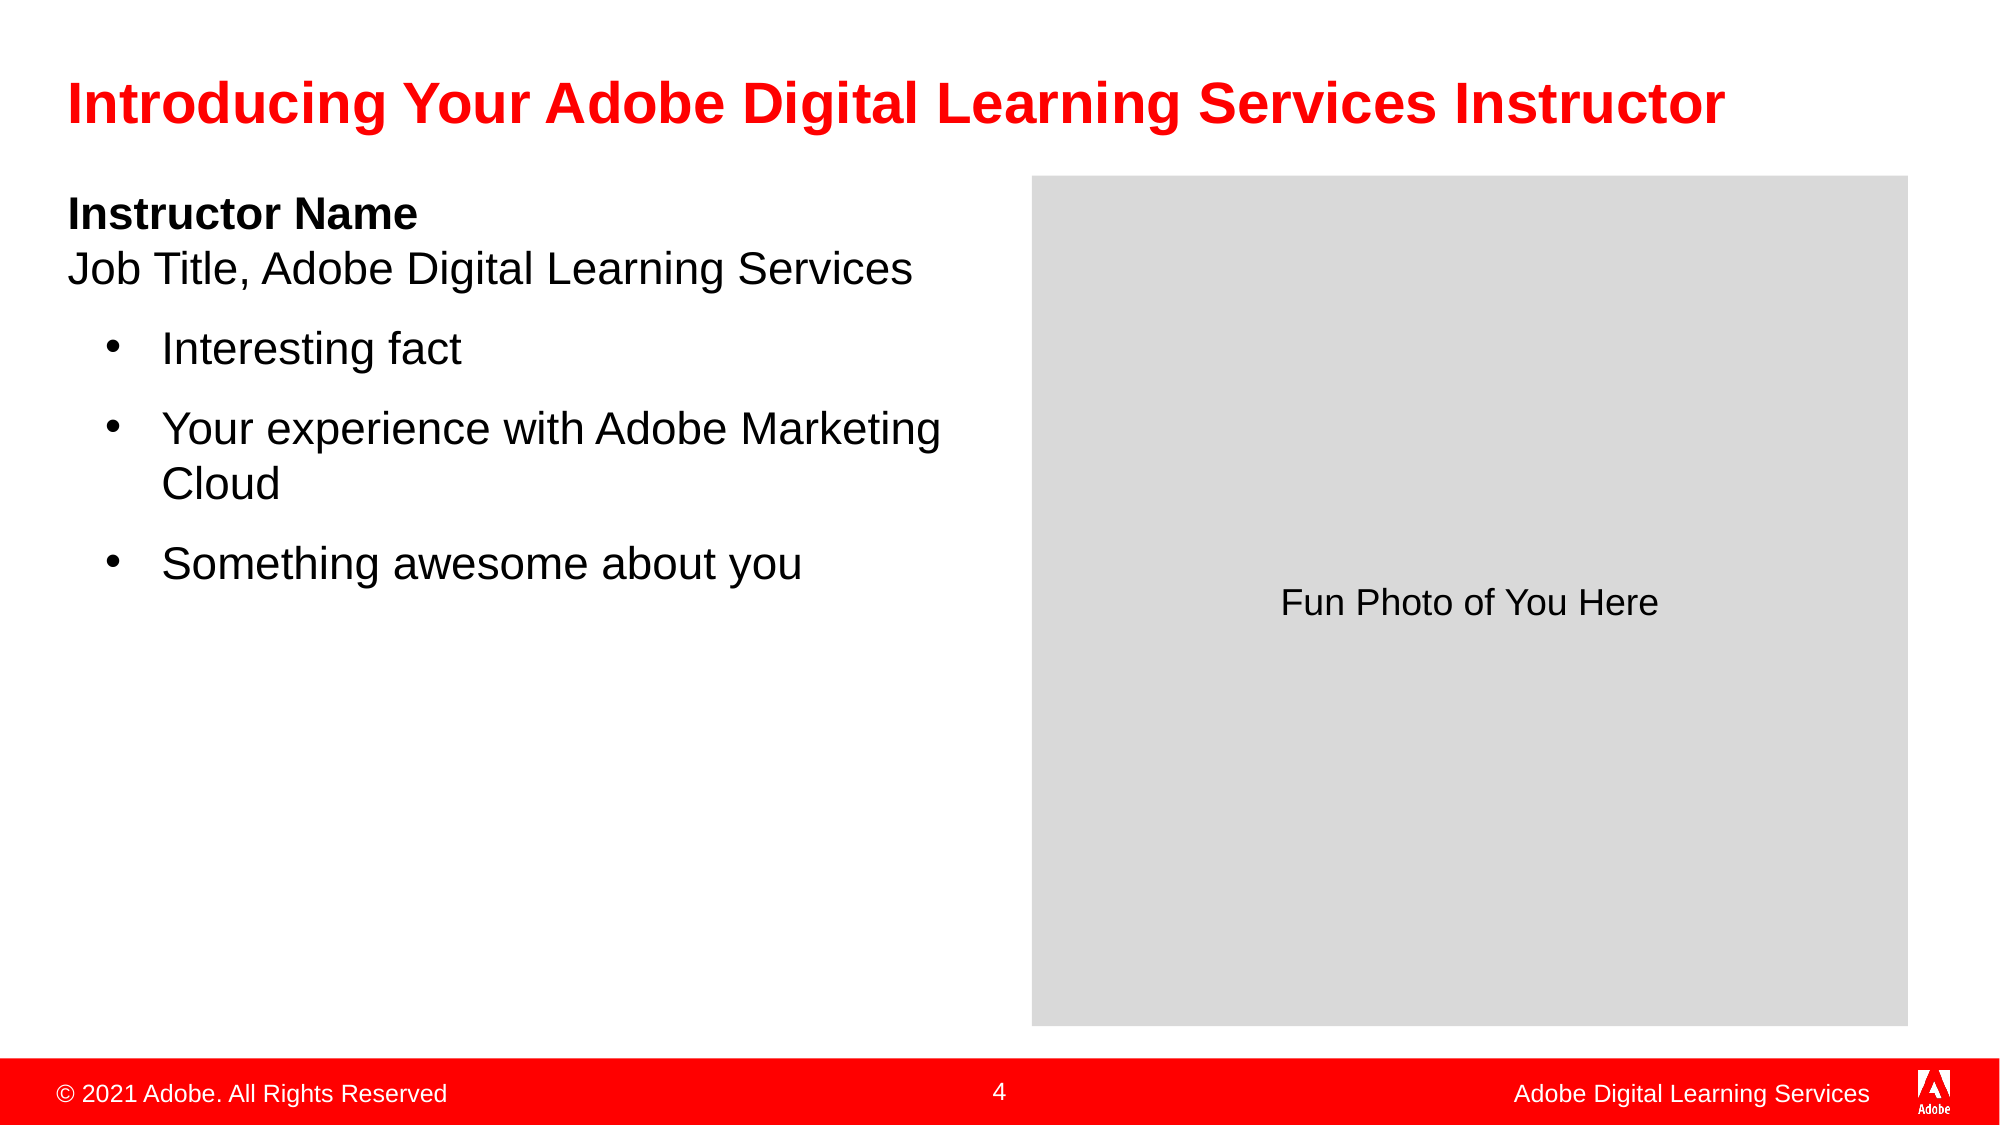

# Introducing Your Adobe Digital Learning Services Instructor
Fun Photo of You Here
Instructor Name
Job Title, Adobe Digital Learning Services
Interesting fact
Your experience with Adobe Marketing Cloud
Something awesome about you